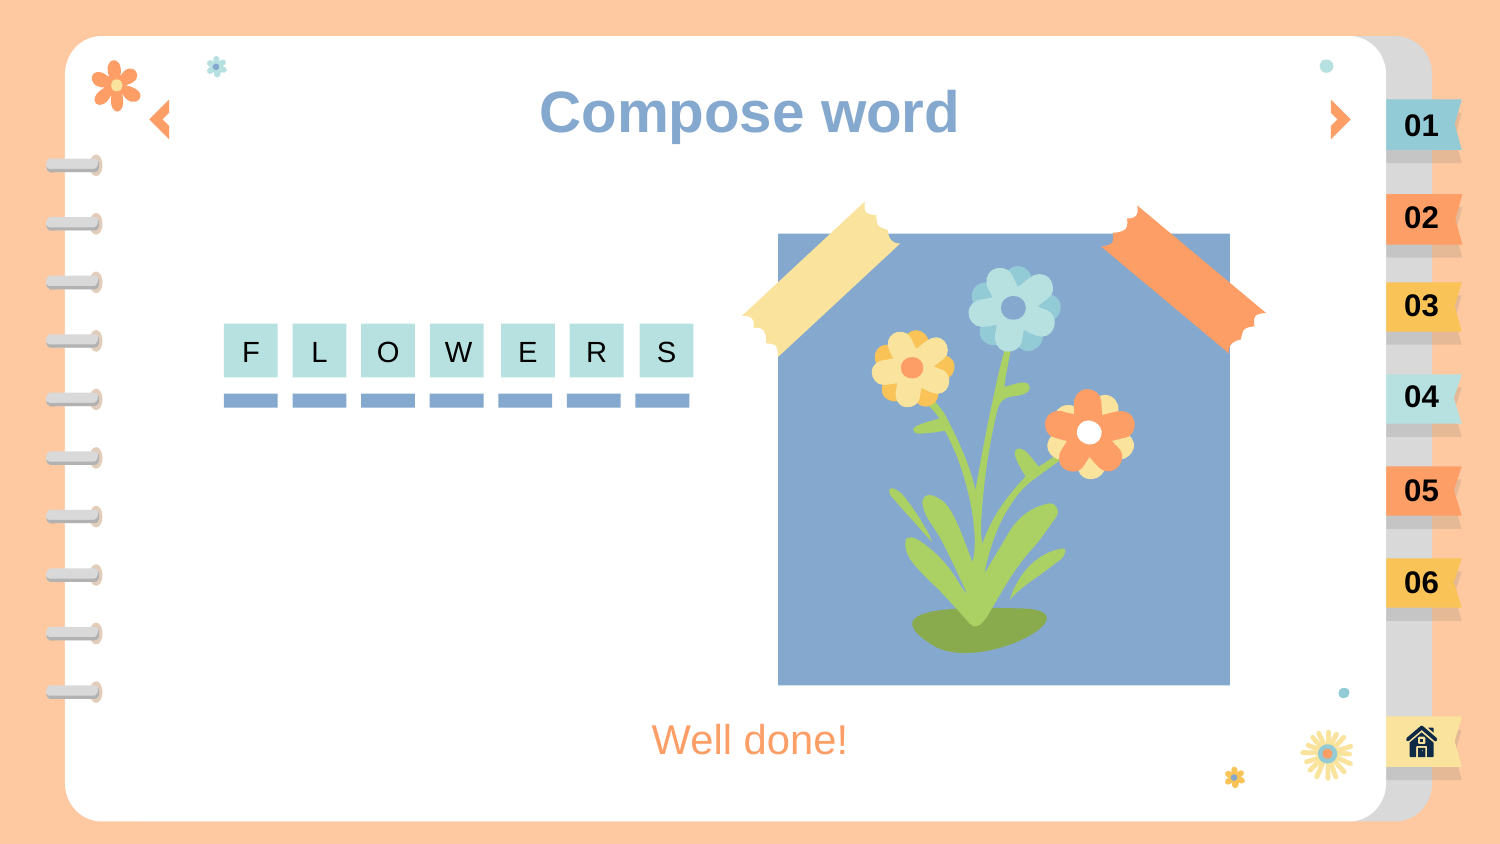

# Compose word
01

02

03
F
L
O
W
E
R
S
04

05
06
Well done!